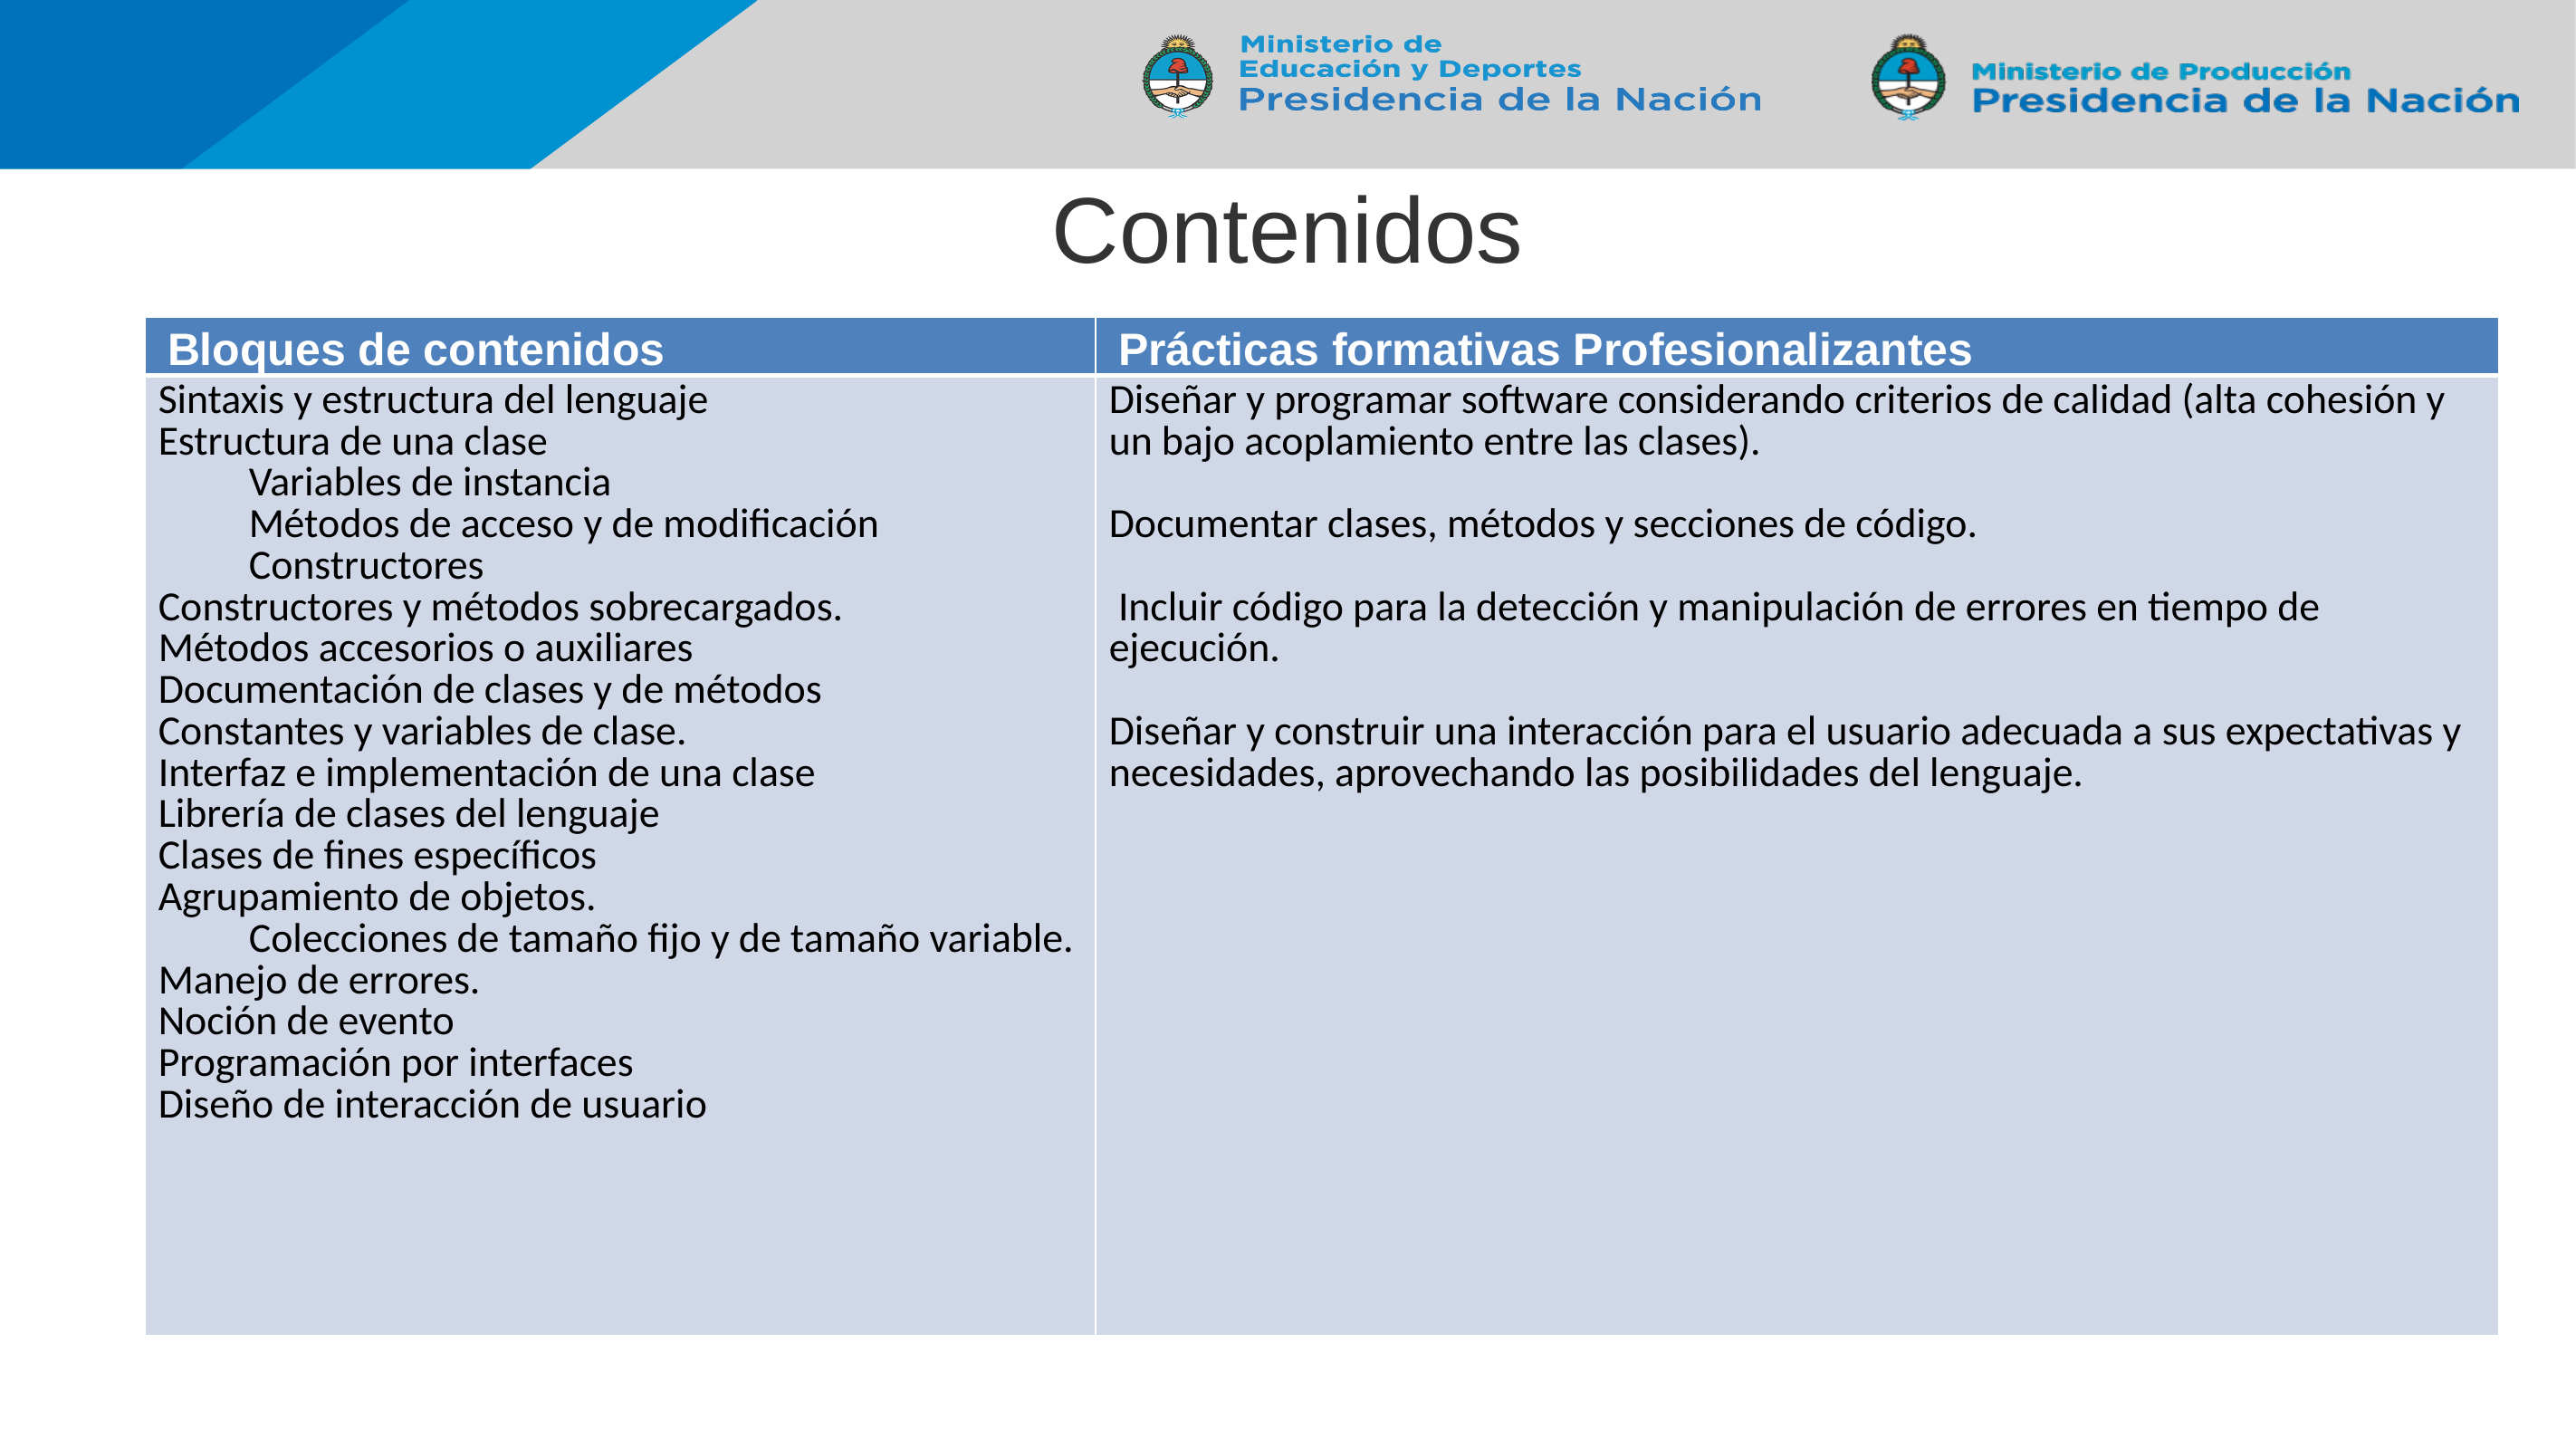

# Contenidos
| Bloques de contenidos | Prácticas formativas Profesionalizantes |
| --- | --- |
| Sintaxis y estructura del lenguaje Estructura de una clase Variables de instancia Métodos de acceso y de modificación Constructores Constructores y métodos sobrecargados. Métodos accesorios o auxiliares Documentación de clases y de métodos Constantes y variables de clase. Interfaz e implementación de una clase Librería de clases del lenguaje Clases de fines específicos Agrupamiento de objetos. Colecciones de tamaño fijo y de tamaño variable. Manejo de errores. Noción de evento Programación por interfaces Diseño de interacción de usuario | Diseñar y programar software considerando criterios de calidad (alta cohesión y un bajo acoplamiento entre las clases).   Documentar clases, métodos y secciones de código.   Incluir código para la detección y manipulación de errores en tiempo de ejecución.   Diseñar y construir una interacción para el usuario adecuada a sus expectativas y necesidades, aprovechando las posibilidades del lenguaje. |